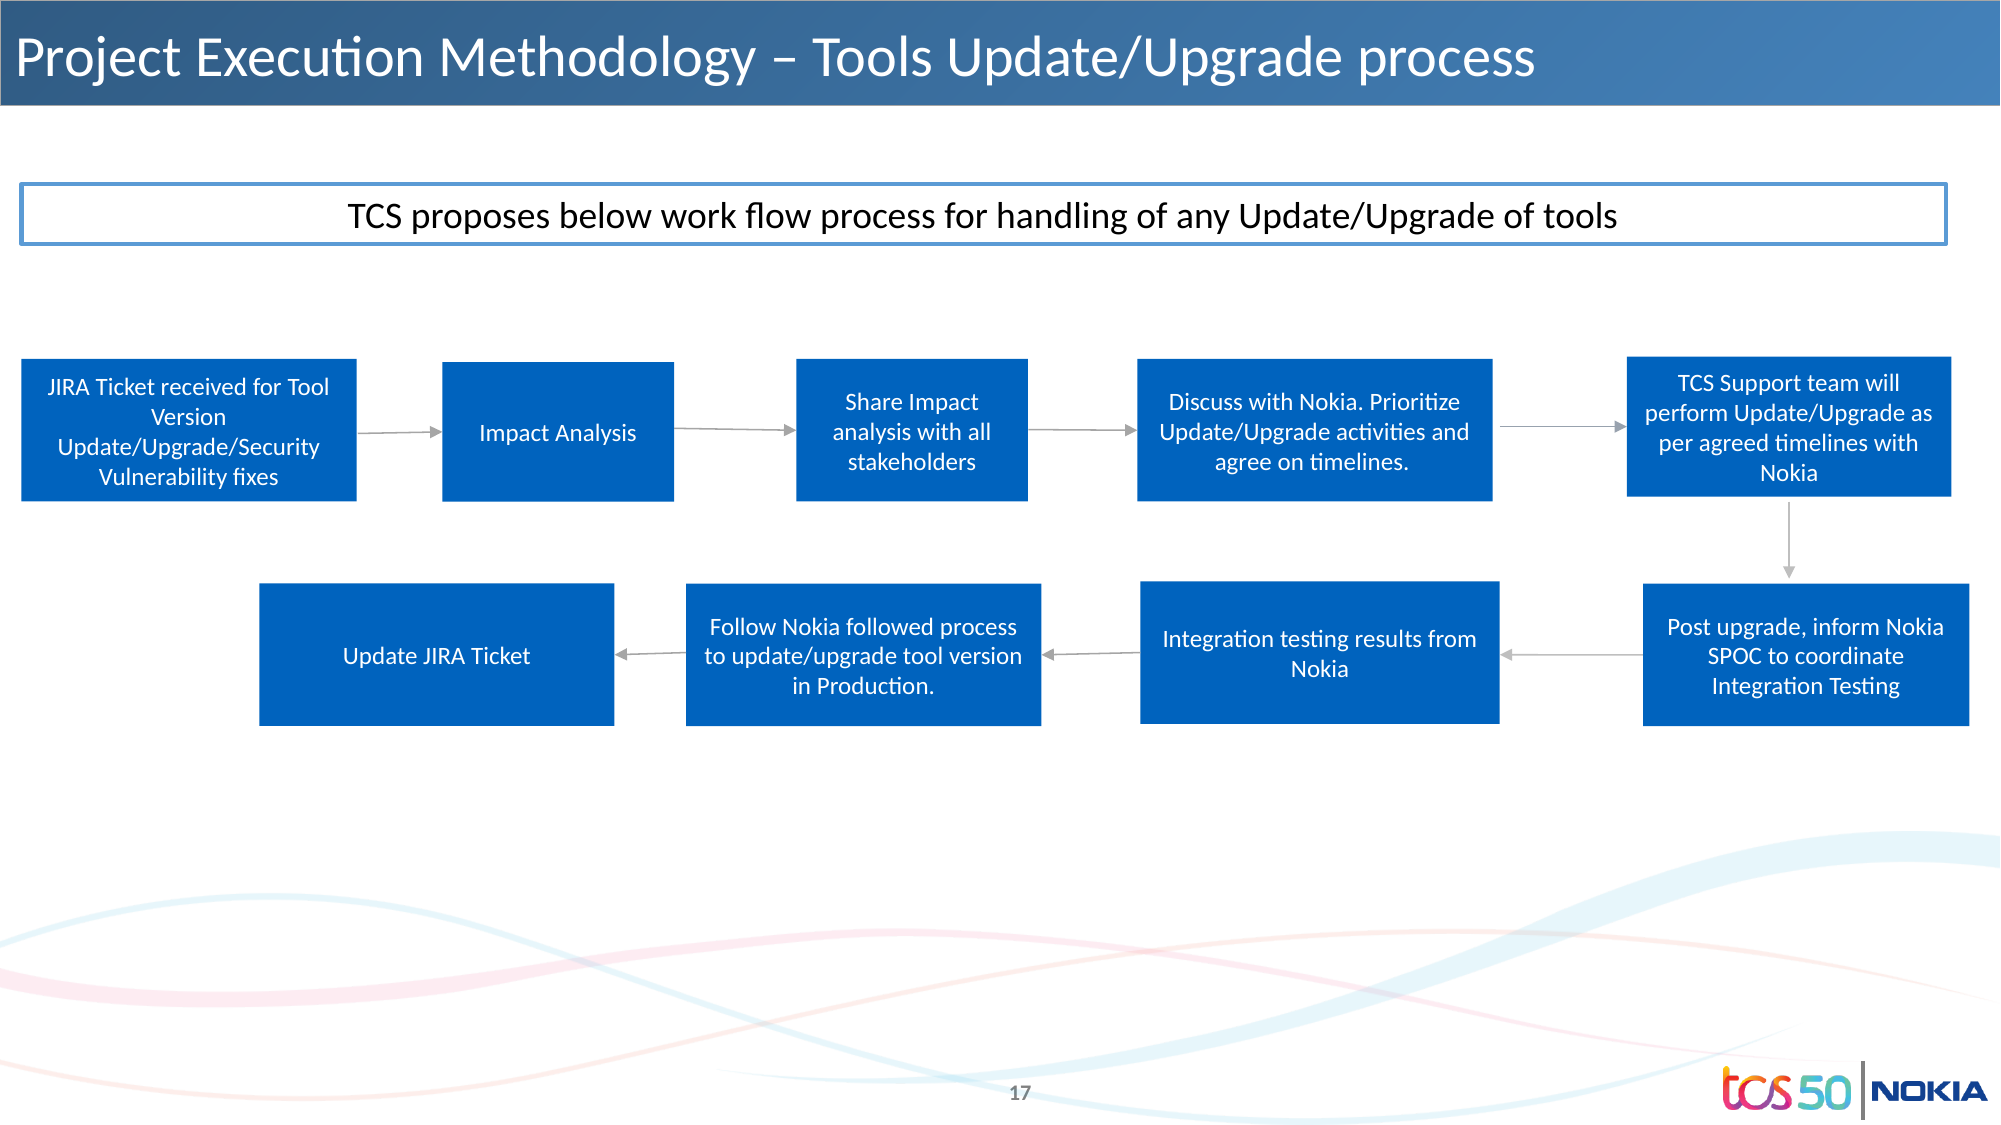

# Project Execution Methodology – Tools Update/Upgrade process
TCS proposes below work flow process for handling of any Update/Upgrade of tools
Is known issues for Matrix platform fixed?
TCS Support team will perform Update/Upgrade as per agreed timelines with Nokia
JIRA Ticket received for Tool Version Update/Upgrade/Security Vulnerability fixes
Share Impact analysis with all stakeholders
Discuss with Nokia. Prioritize Update/Upgrade activities and agree on timelines.
Impact Analysis
Integration testing results from Nokia
Update JIRA Ticket
Follow Nokia followed process to update/upgrade tool version in Production.
Post upgrade, inform Nokia SPOC to coordinate Integration Testing